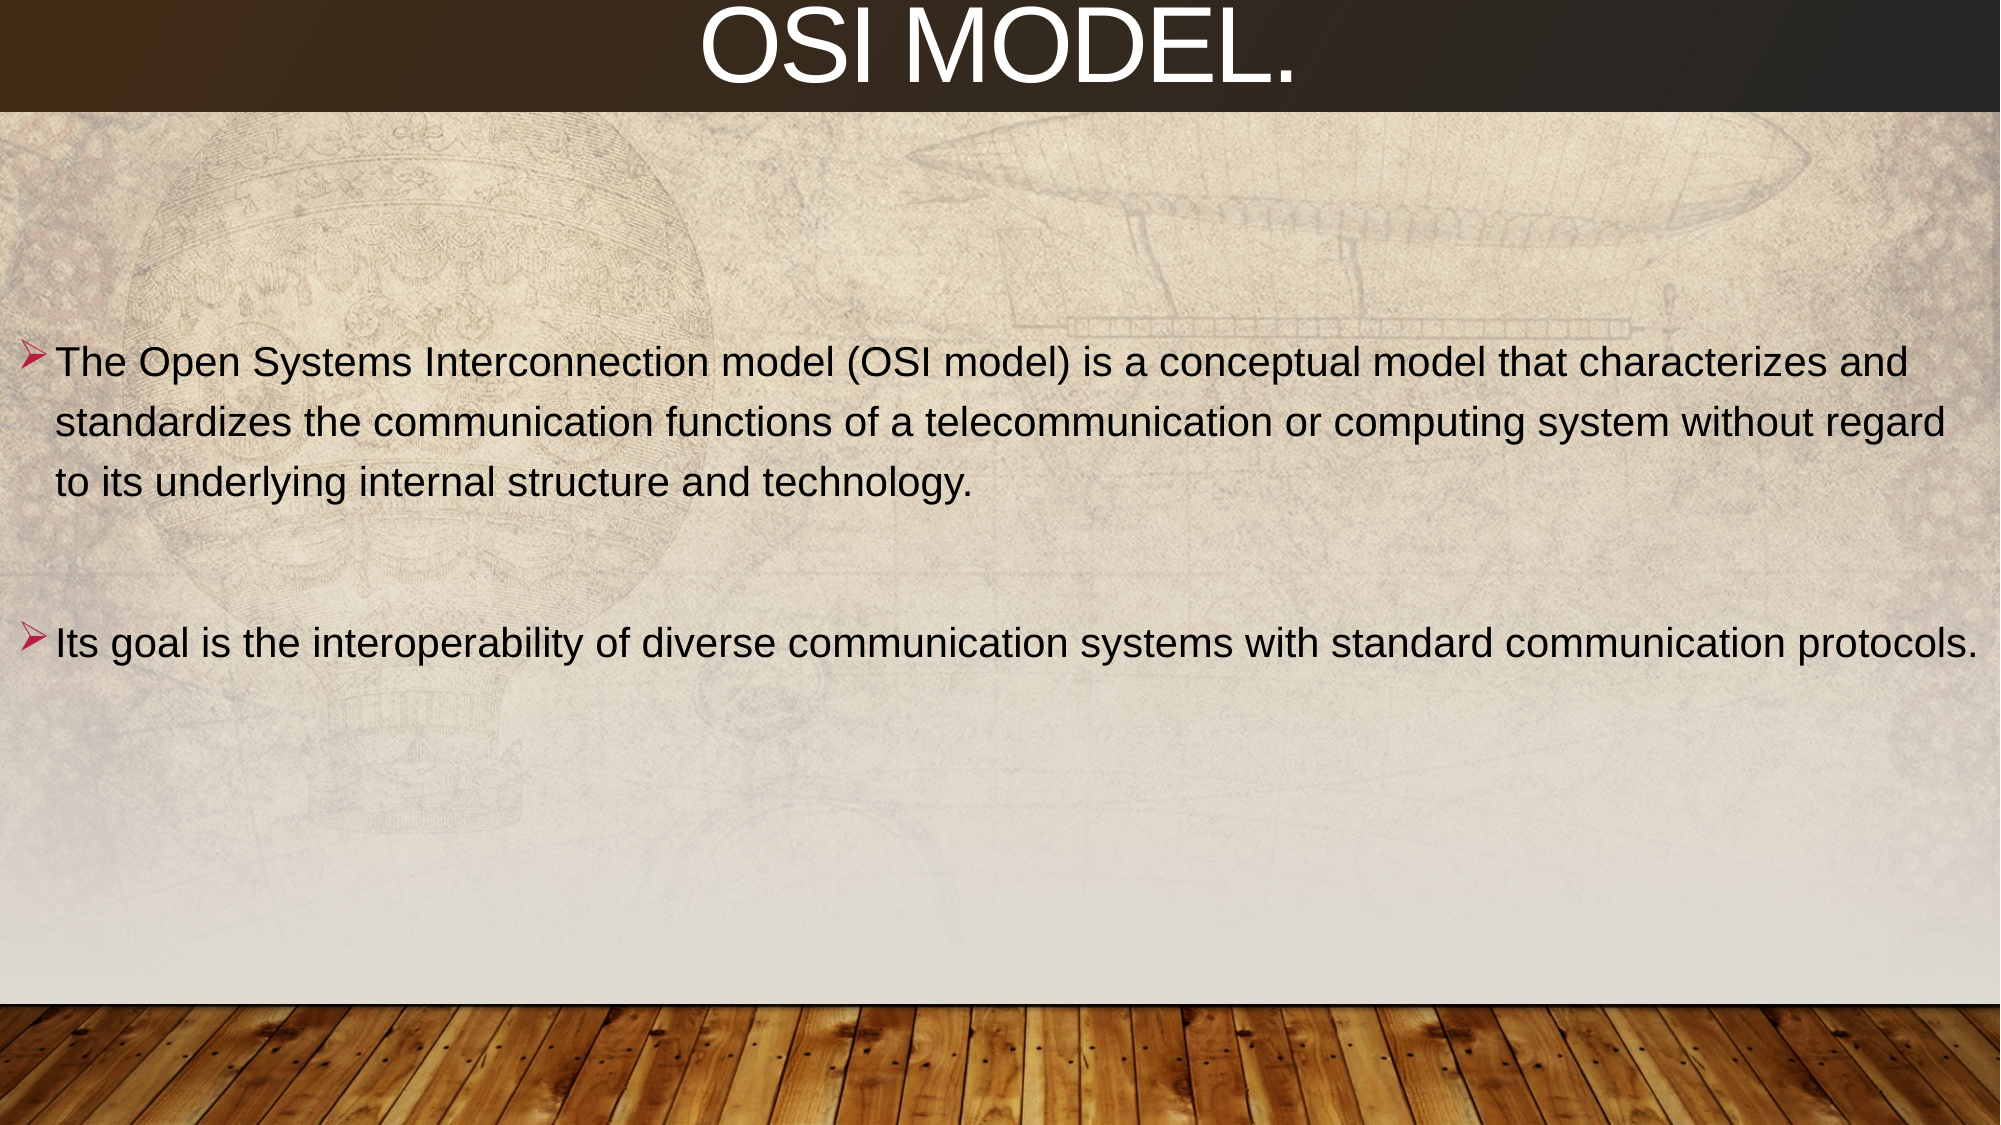

PAGE 106
# Osi model.
The Open Systems Interconnection model (OSI model) is a conceptual model that characterizes and standardizes the communication functions of a telecommunication or computing system without regard to its underlying internal structure and technology.

Its goal is the interoperability of diverse communication systems with standard communication protocols.